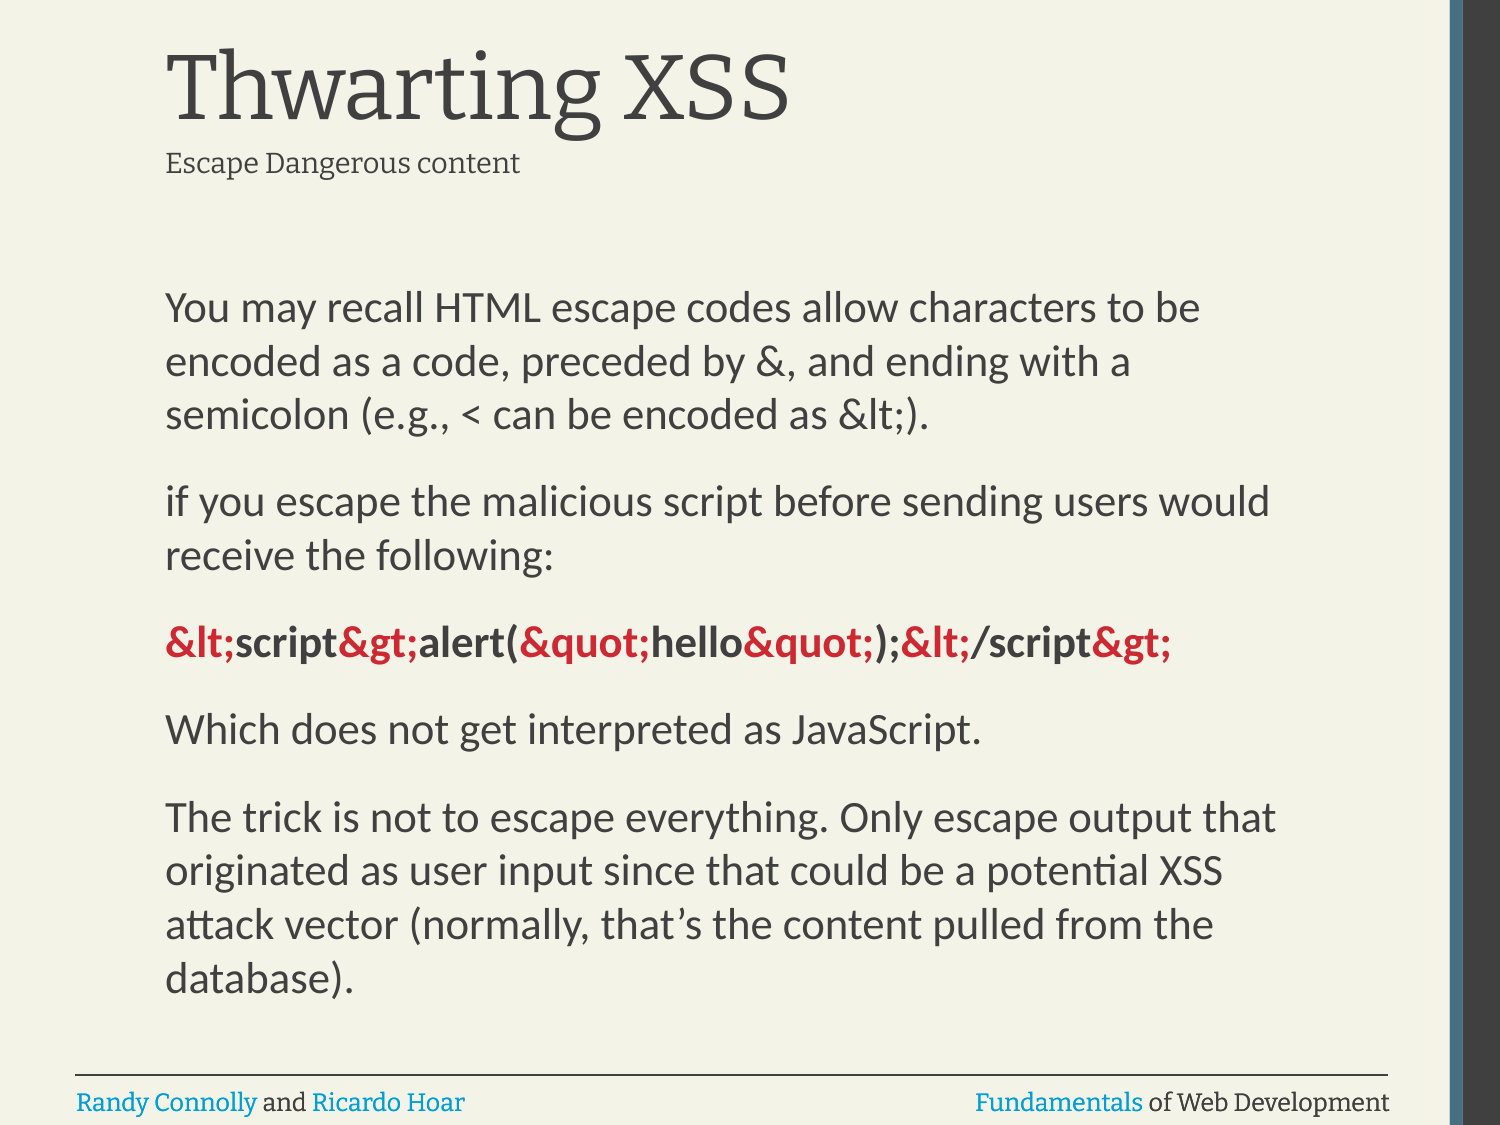

# Thwarting XSS
Escape Dangerous content
You may recall HTML escape codes allow characters to be encoded as a code, preceded by &, and ending with a semicolon (e.g., < can be encoded as &lt;).
if you escape the malicious script before sending users would receive the following:
&lt;script&gt;alert(&quot;hello&quot;);&lt;/script&gt;
Which does not get interpreted as JavaScript.
The trick is not to escape everything. Only escape output that originated as user input since that could be a potential XSS attack vector (normally, that’s the content pulled from the database).